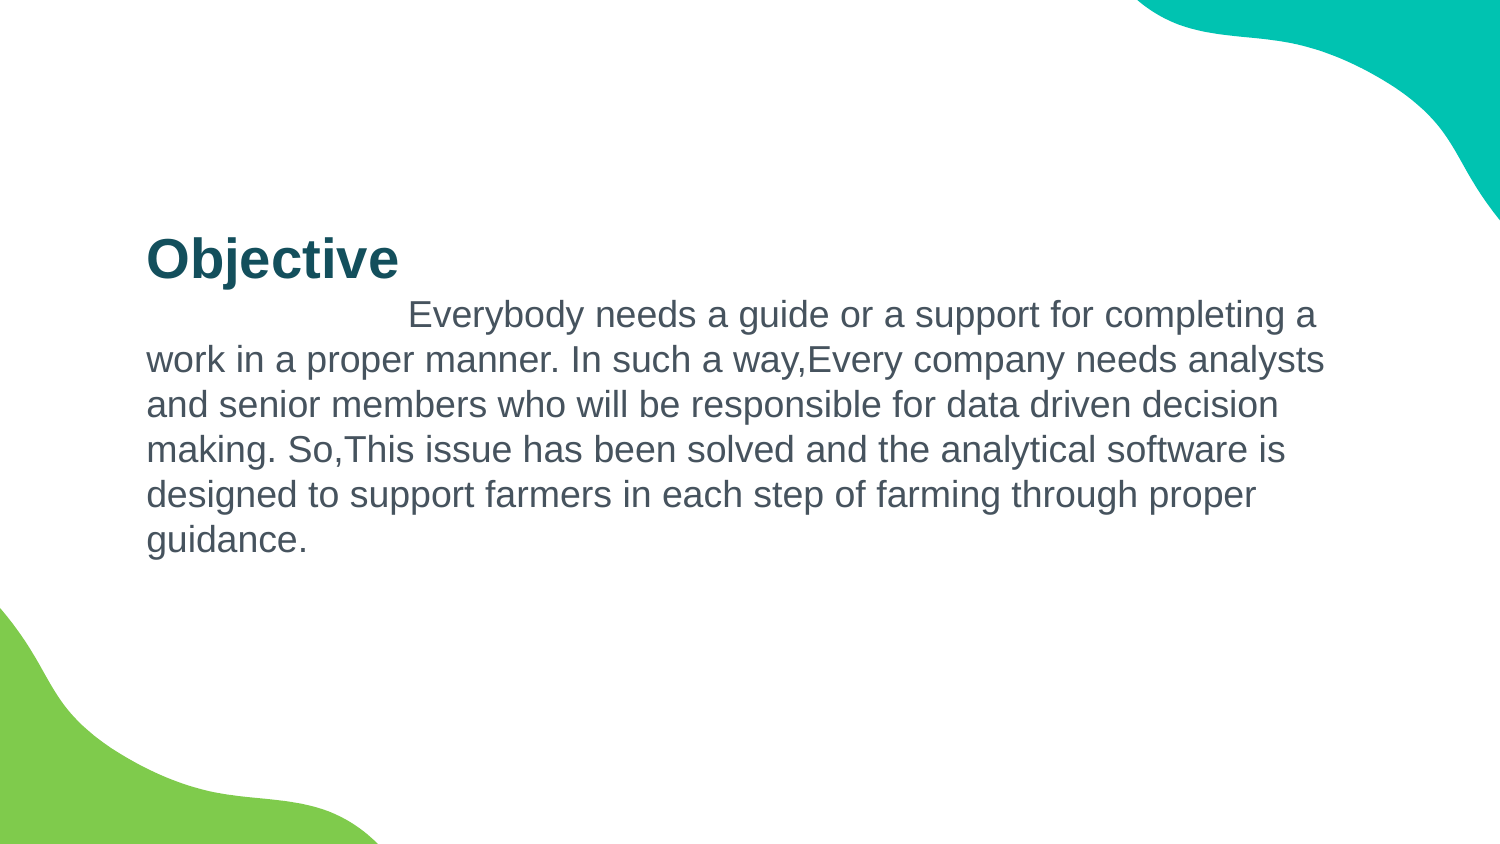

Objective
                         Everybody needs a guide or a support for completing a work in a proper manner. In such a way,Every company needs analysts and senior members who will be responsible for data driven decision making. So,This issue has been solved and the analytical software is designed to support farmers in each step of farming through proper guidance.